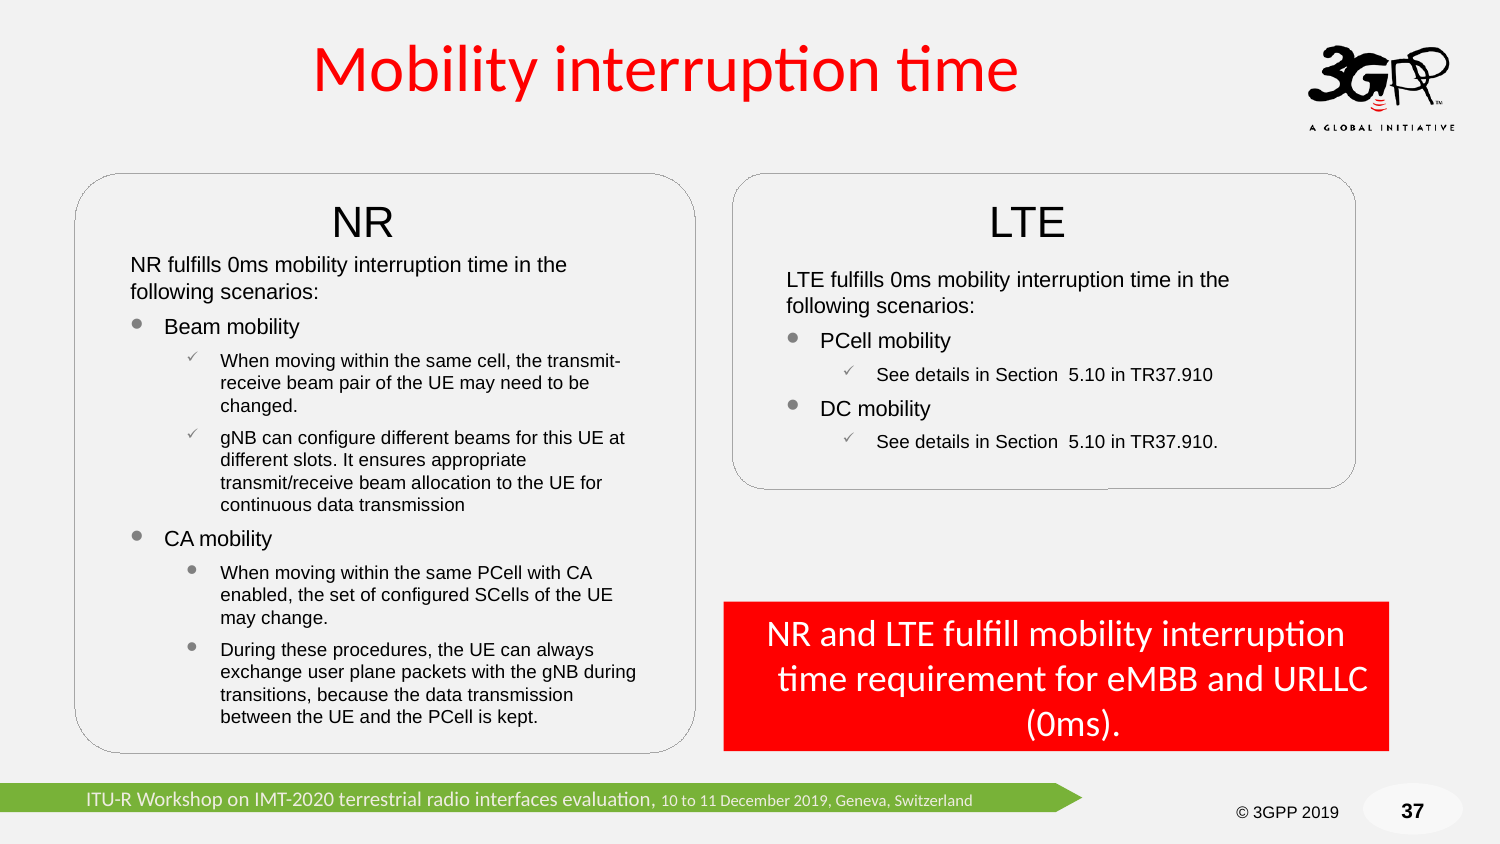

# Mobility interruption time

NR
LTE
NR fulfills 0ms mobility interruption time in the following scenarios:
Beam mobility
When moving within the same cell, the transmit-receive beam pair of the UE may need to be changed.
gNB can configure different beams for this UE at different slots. It ensures appropriate transmit/receive beam allocation to the UE for continuous data transmission
CA mobility
When moving within the same PCell with CA enabled, the set of configured SCells of the UE may change.
During these procedures, the UE can always exchange user plane packets with the gNB during transitions, because the data transmission between the UE and the PCell is kept.
LTE fulfills 0ms mobility interruption time in the following scenarios:
PCell mobility
See details in Section  5.10 in TR37.910
DC mobility
See details in Section  5.10 in TR37.910.
NR and LTE fulfill mobility interruption time requirement for eMBB and URLLC (0ms).